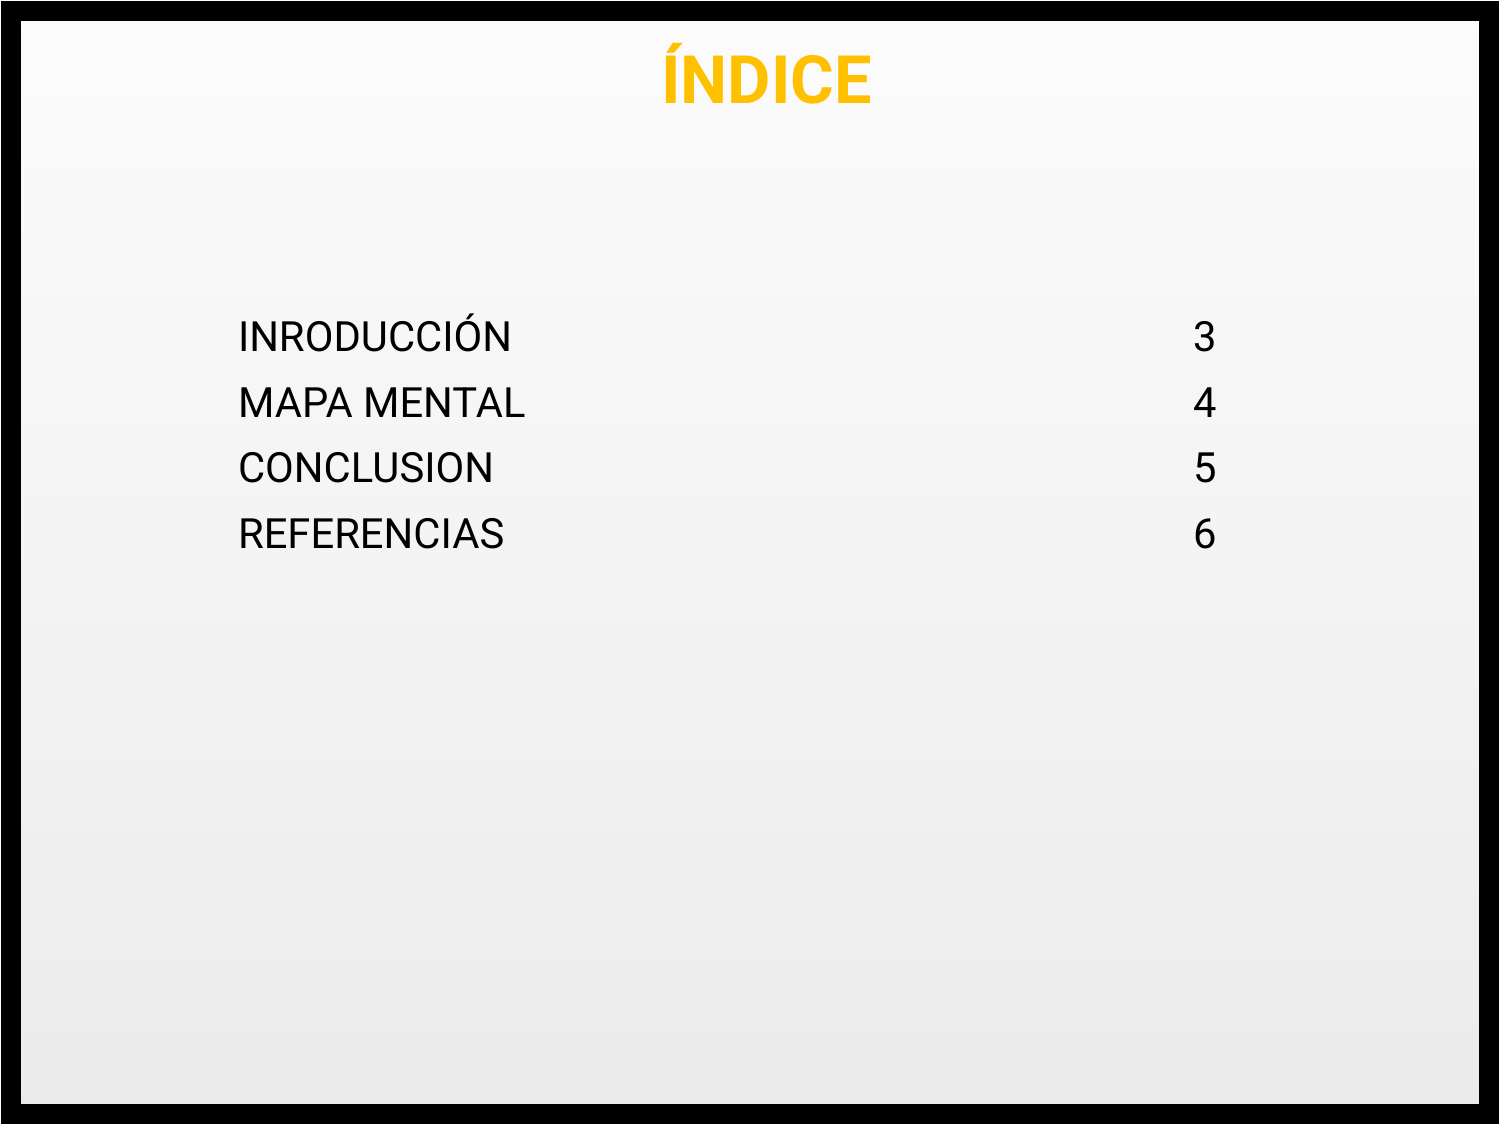

ÍNDICE
INRODUCCIÓN
MAPA MENTAL
CONCLUSION
REFERENCIAS
3
4
5
6